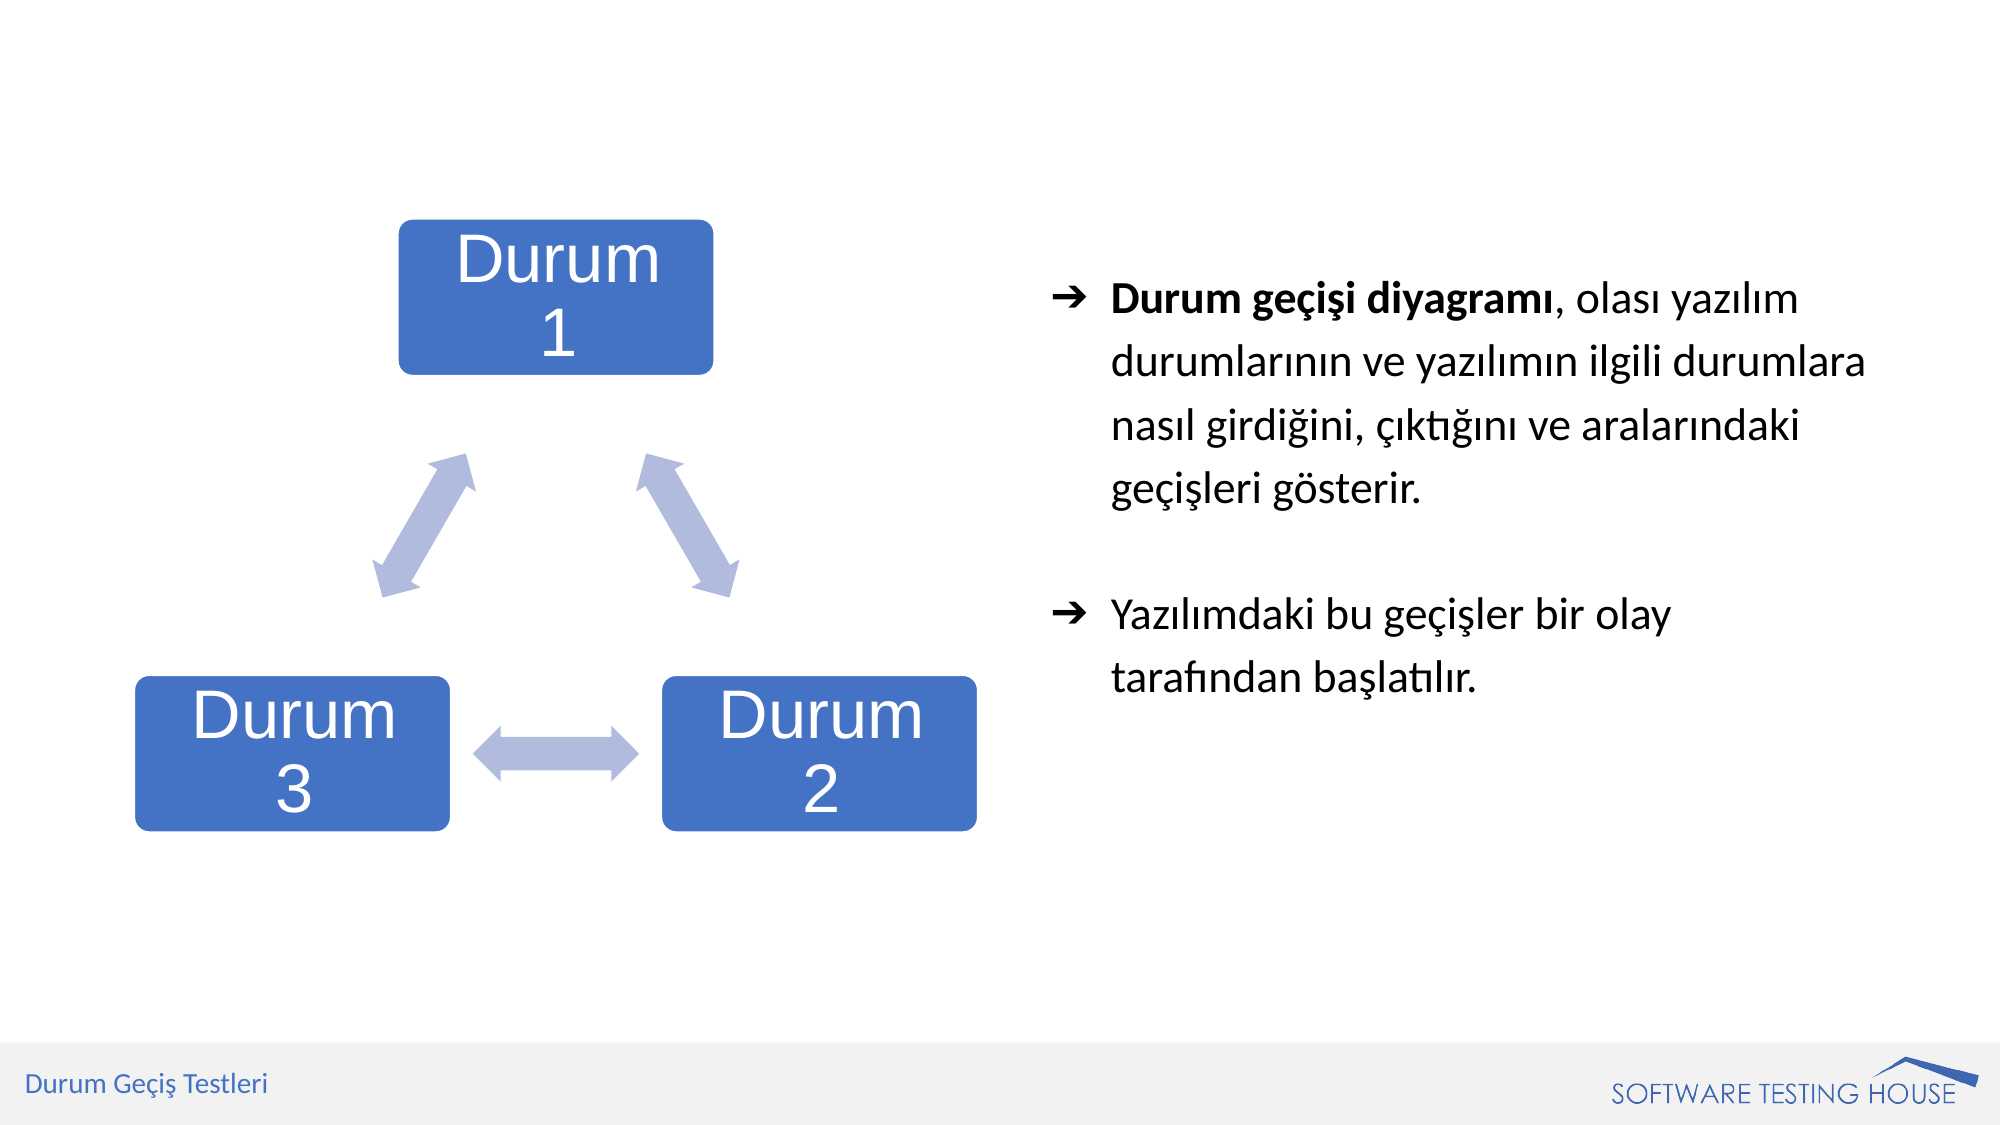

Durum 1

Durum 2

Durum 3

Durum geçişi diyagramı, olası yazılım durumlarının ve yazılımın ilgili durumlara nasıl girdiğini, çıktığını ve aralarındaki geçişleri gösterir.

Yazılımdaki bu geçişler bir olay tarafından başlatılır.
Durum Geçiş Testleri